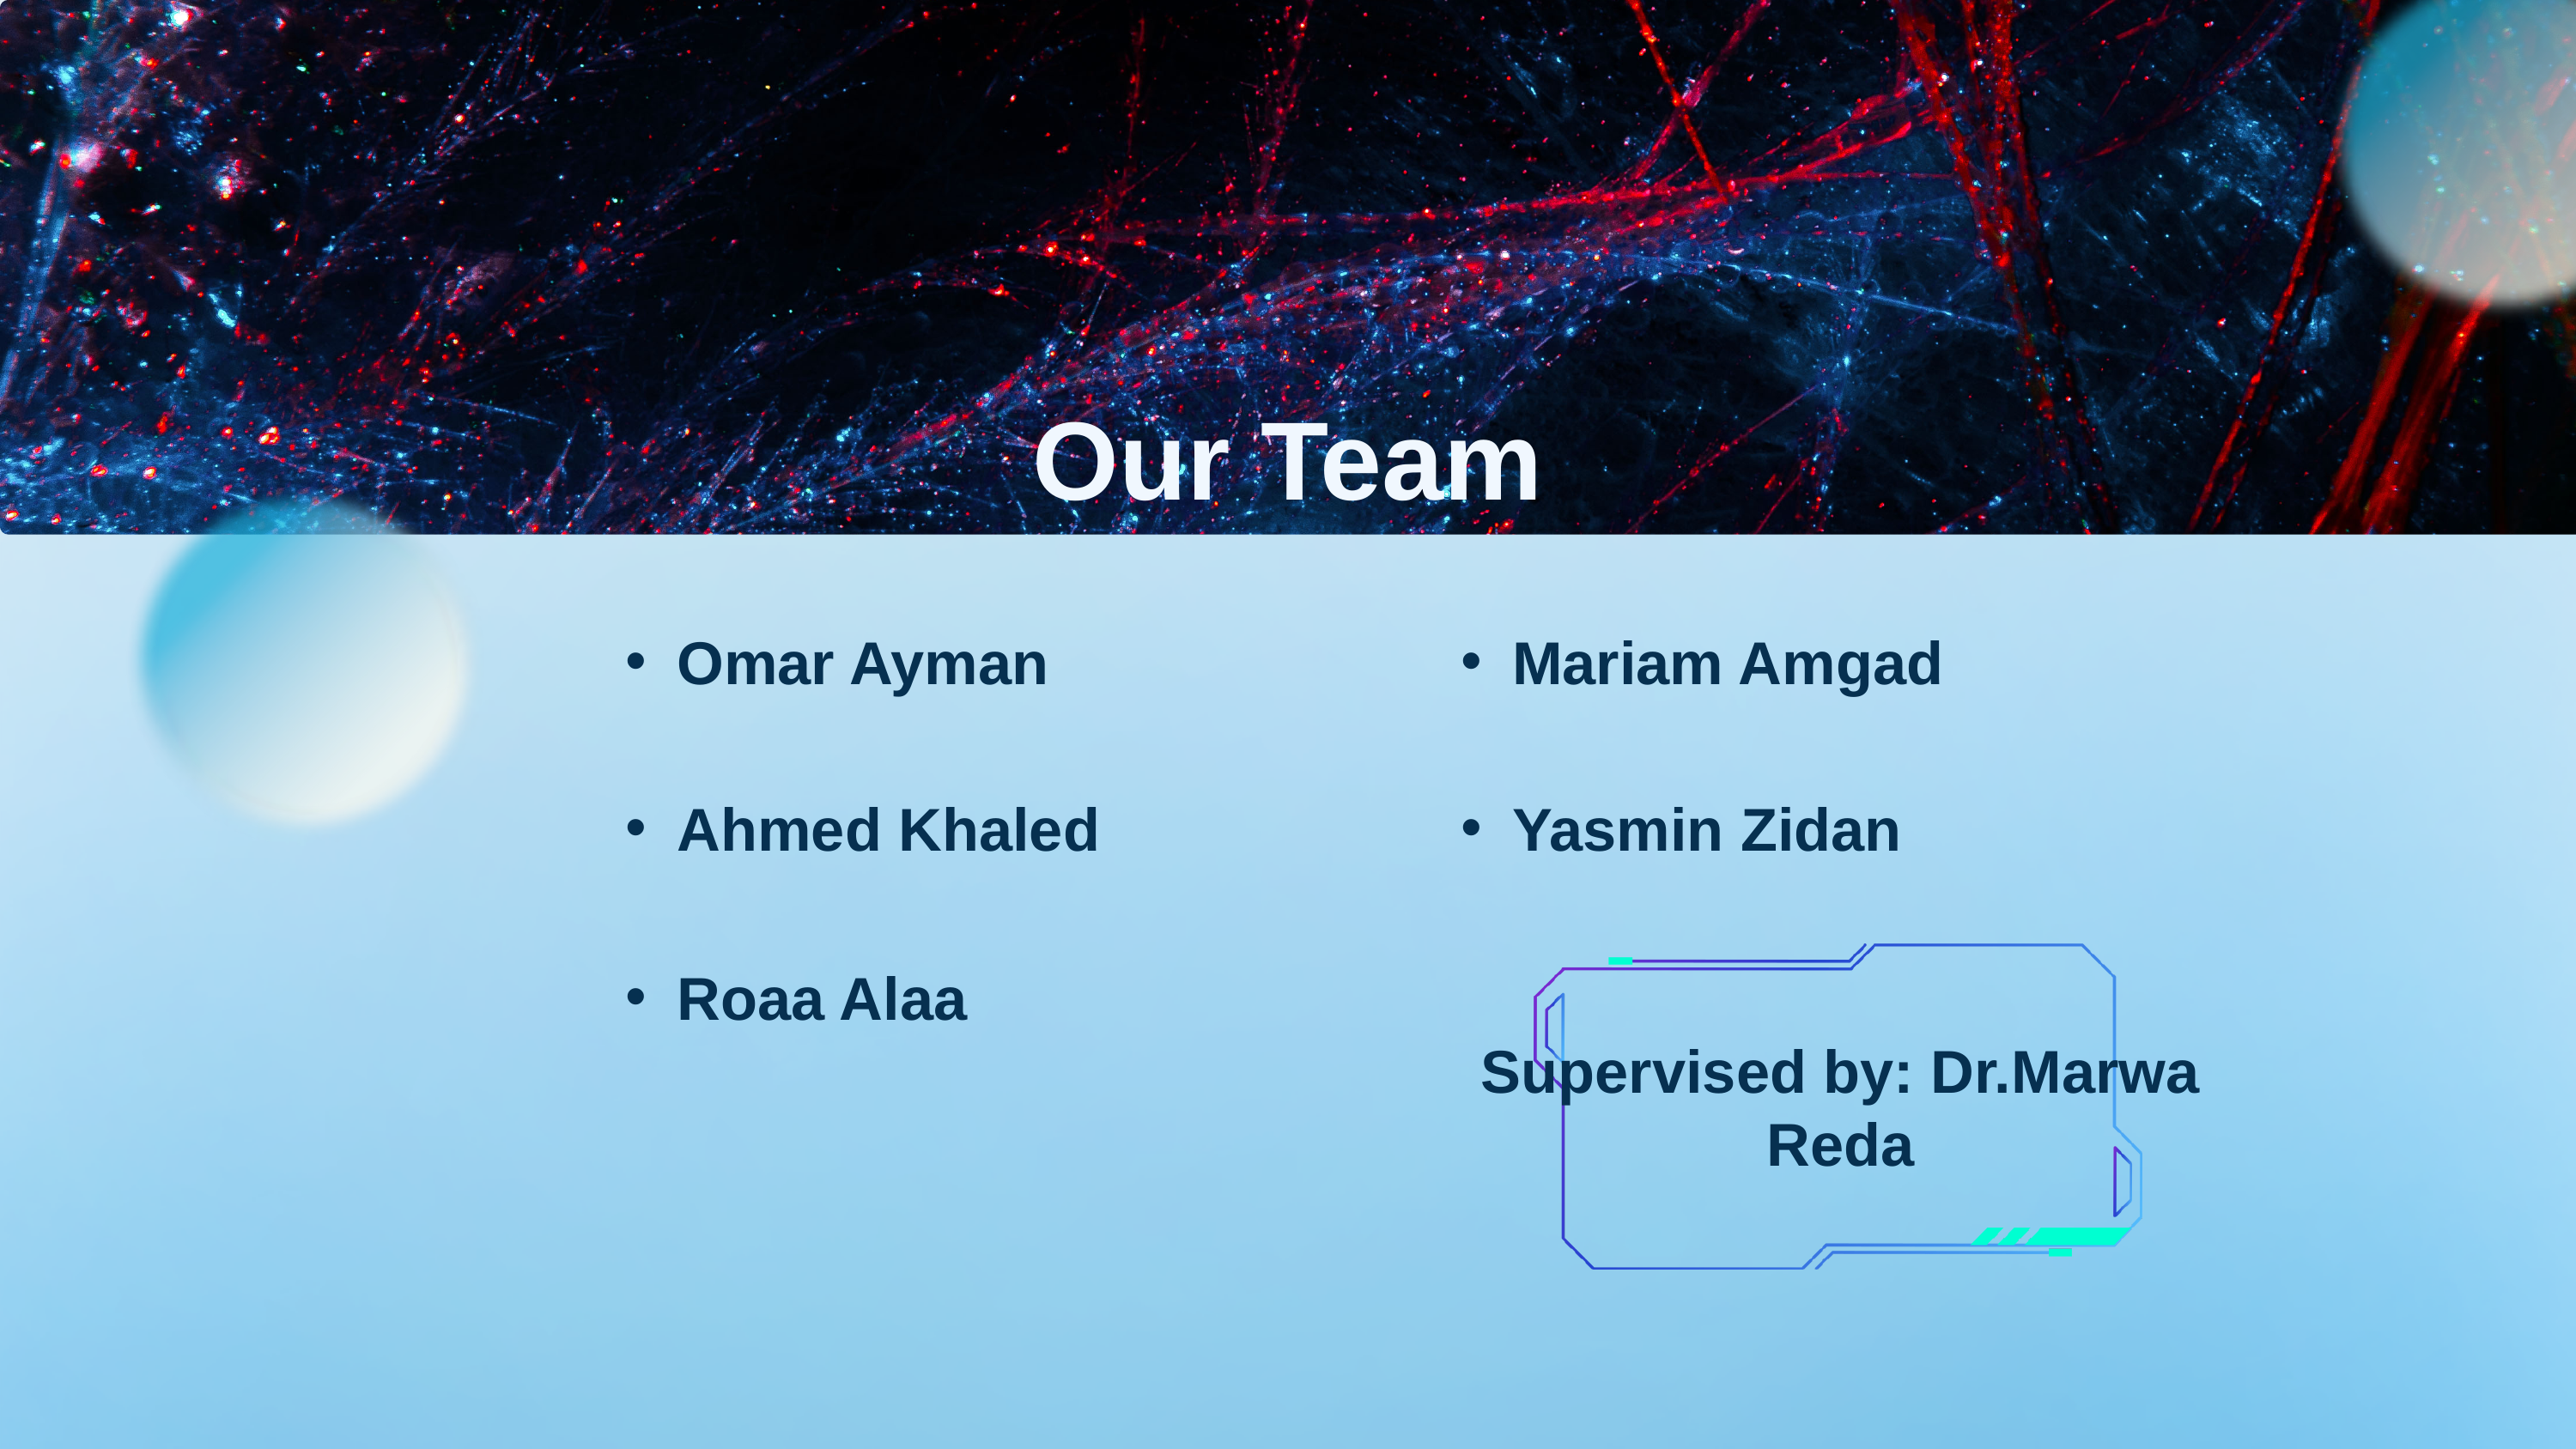

Our Team

Omar Ayman
Mariam Amgad
Ahmed Khaled
Yasmin Zidan

Roaa Alaa
Supervised by: Dr.Marwa Reda